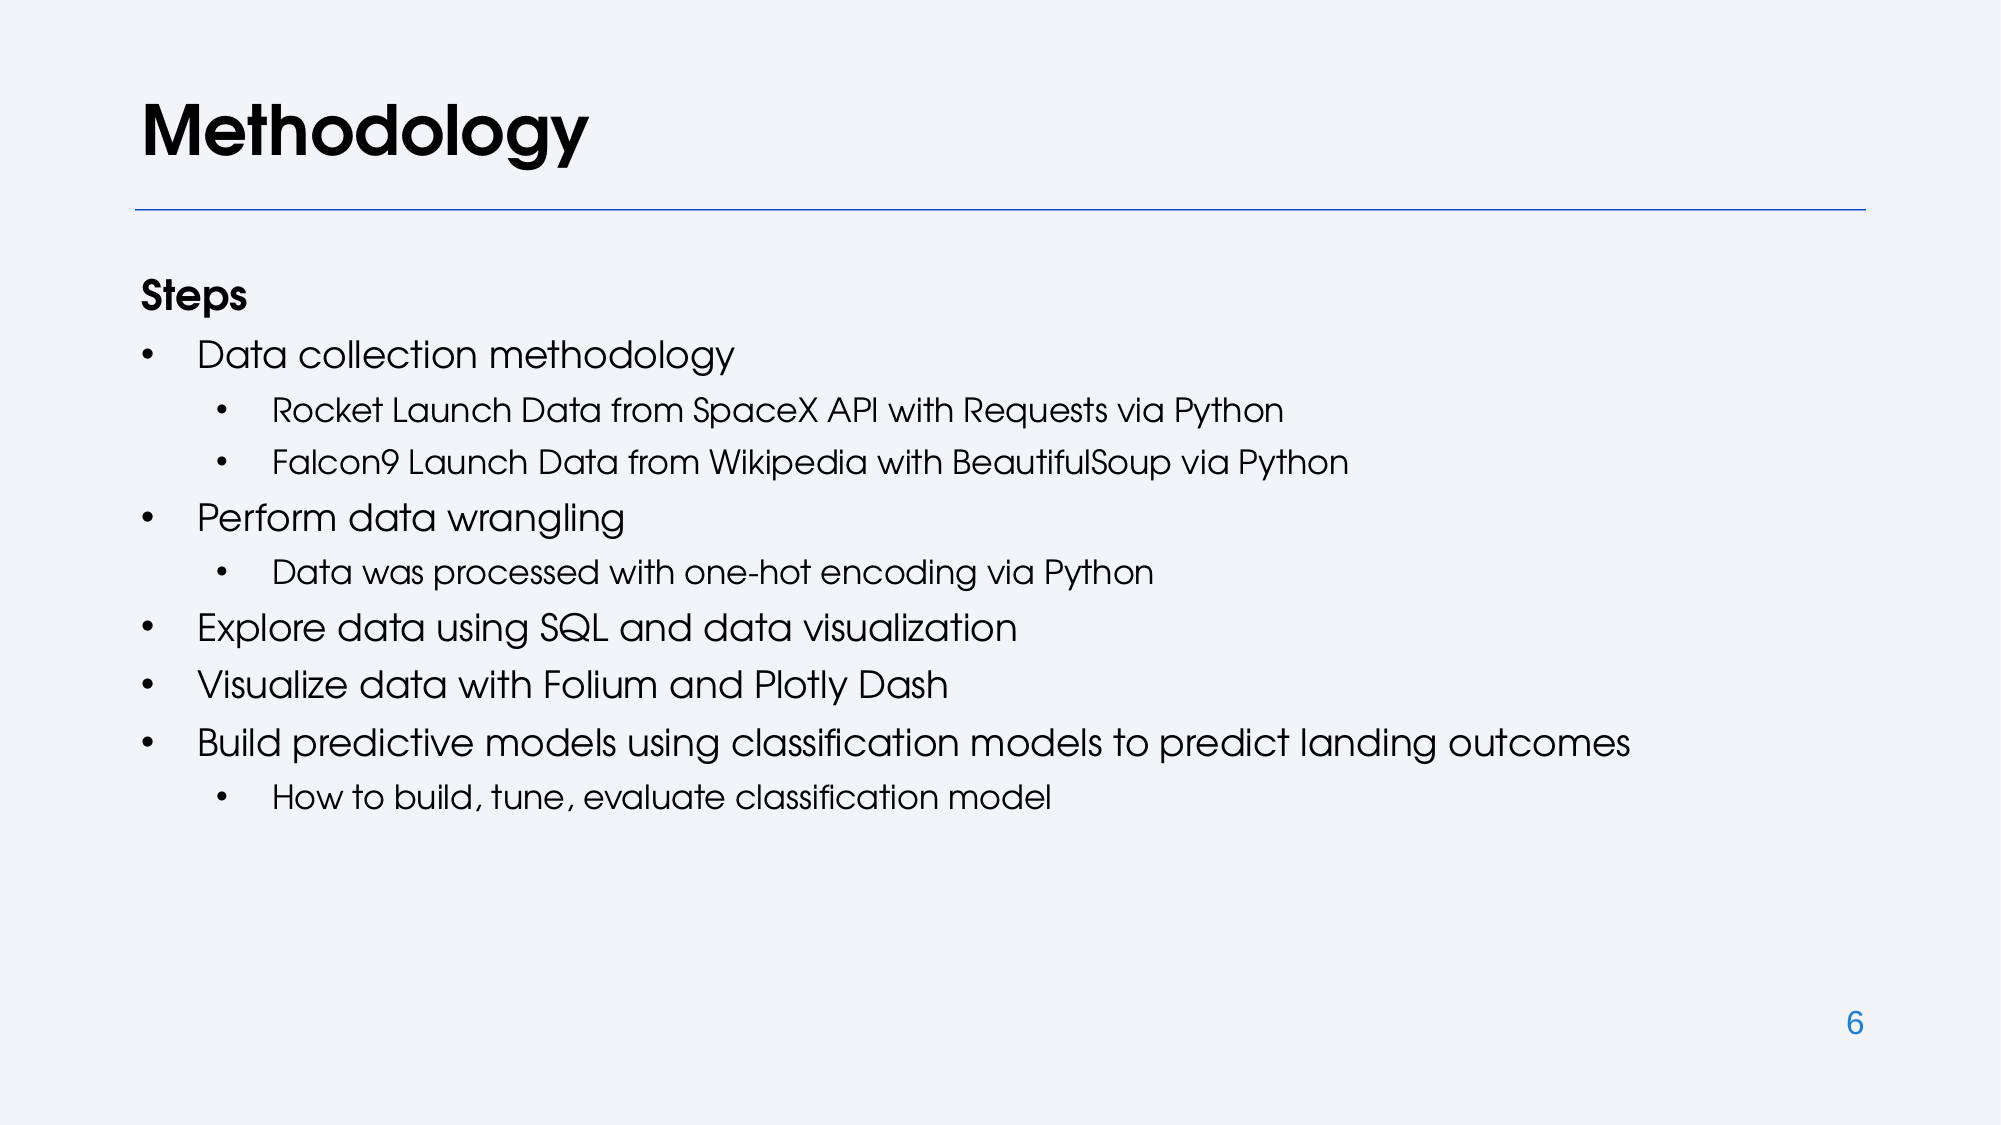

Methodology
Steps
Data collection methodology
Rocket Launch Data from SpaceX API with Requests via Python
Falcon9 Launch Data from Wikipedia with BeautifulSoup via Python
Perform data wrangling
Data was processed with one-hot encoding via Python
Explore data using SQL and data visualization
Visualize data with Folium and Plotly Dash
Build predictive models using classification models to predict landing outcomes
How to build, tune, evaluate classification model
6